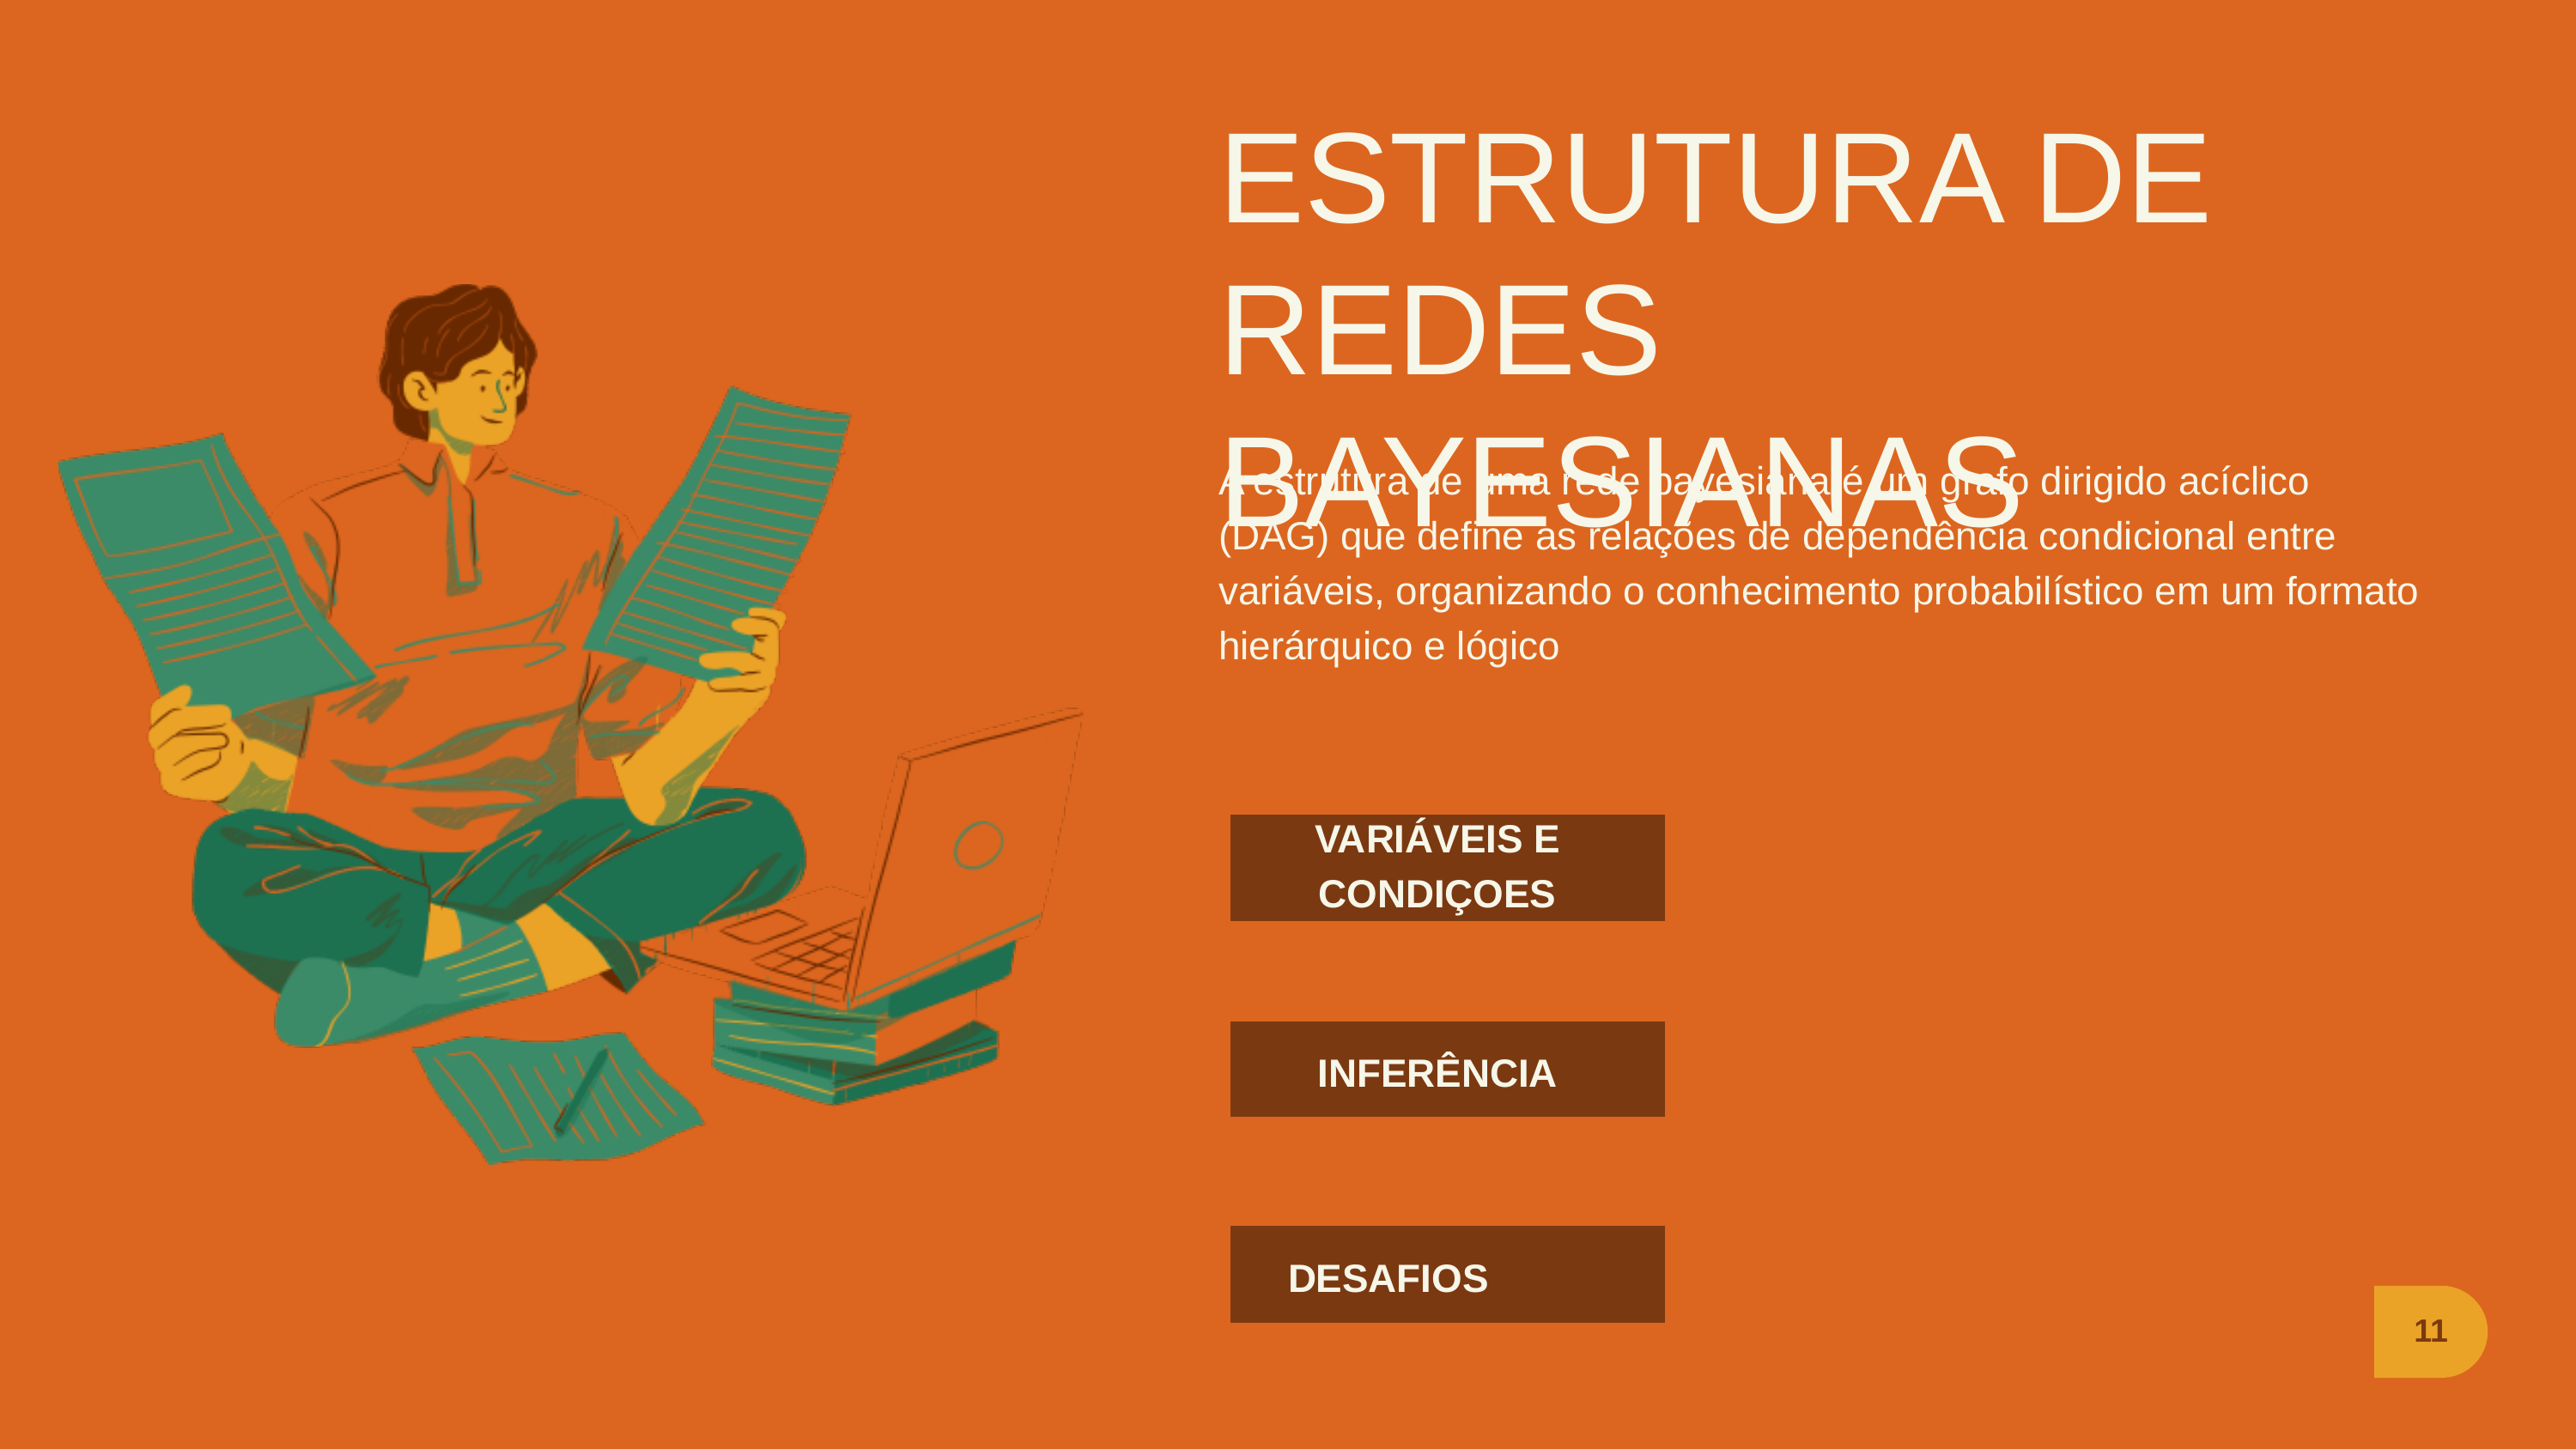

ESTRUTURA DE REDES BAYESIANAS

A estrutura de uma rede bayesiana é um grafo dirigido acíclico (DAG) que define as relações de dependência condicional entre variáveis, organizando o conhecimento probabilístico em um formato hierárquico e lógico
VARIÁVEIS E CONDIÇOES

INFERÊNCIA

DESAFIOS

11